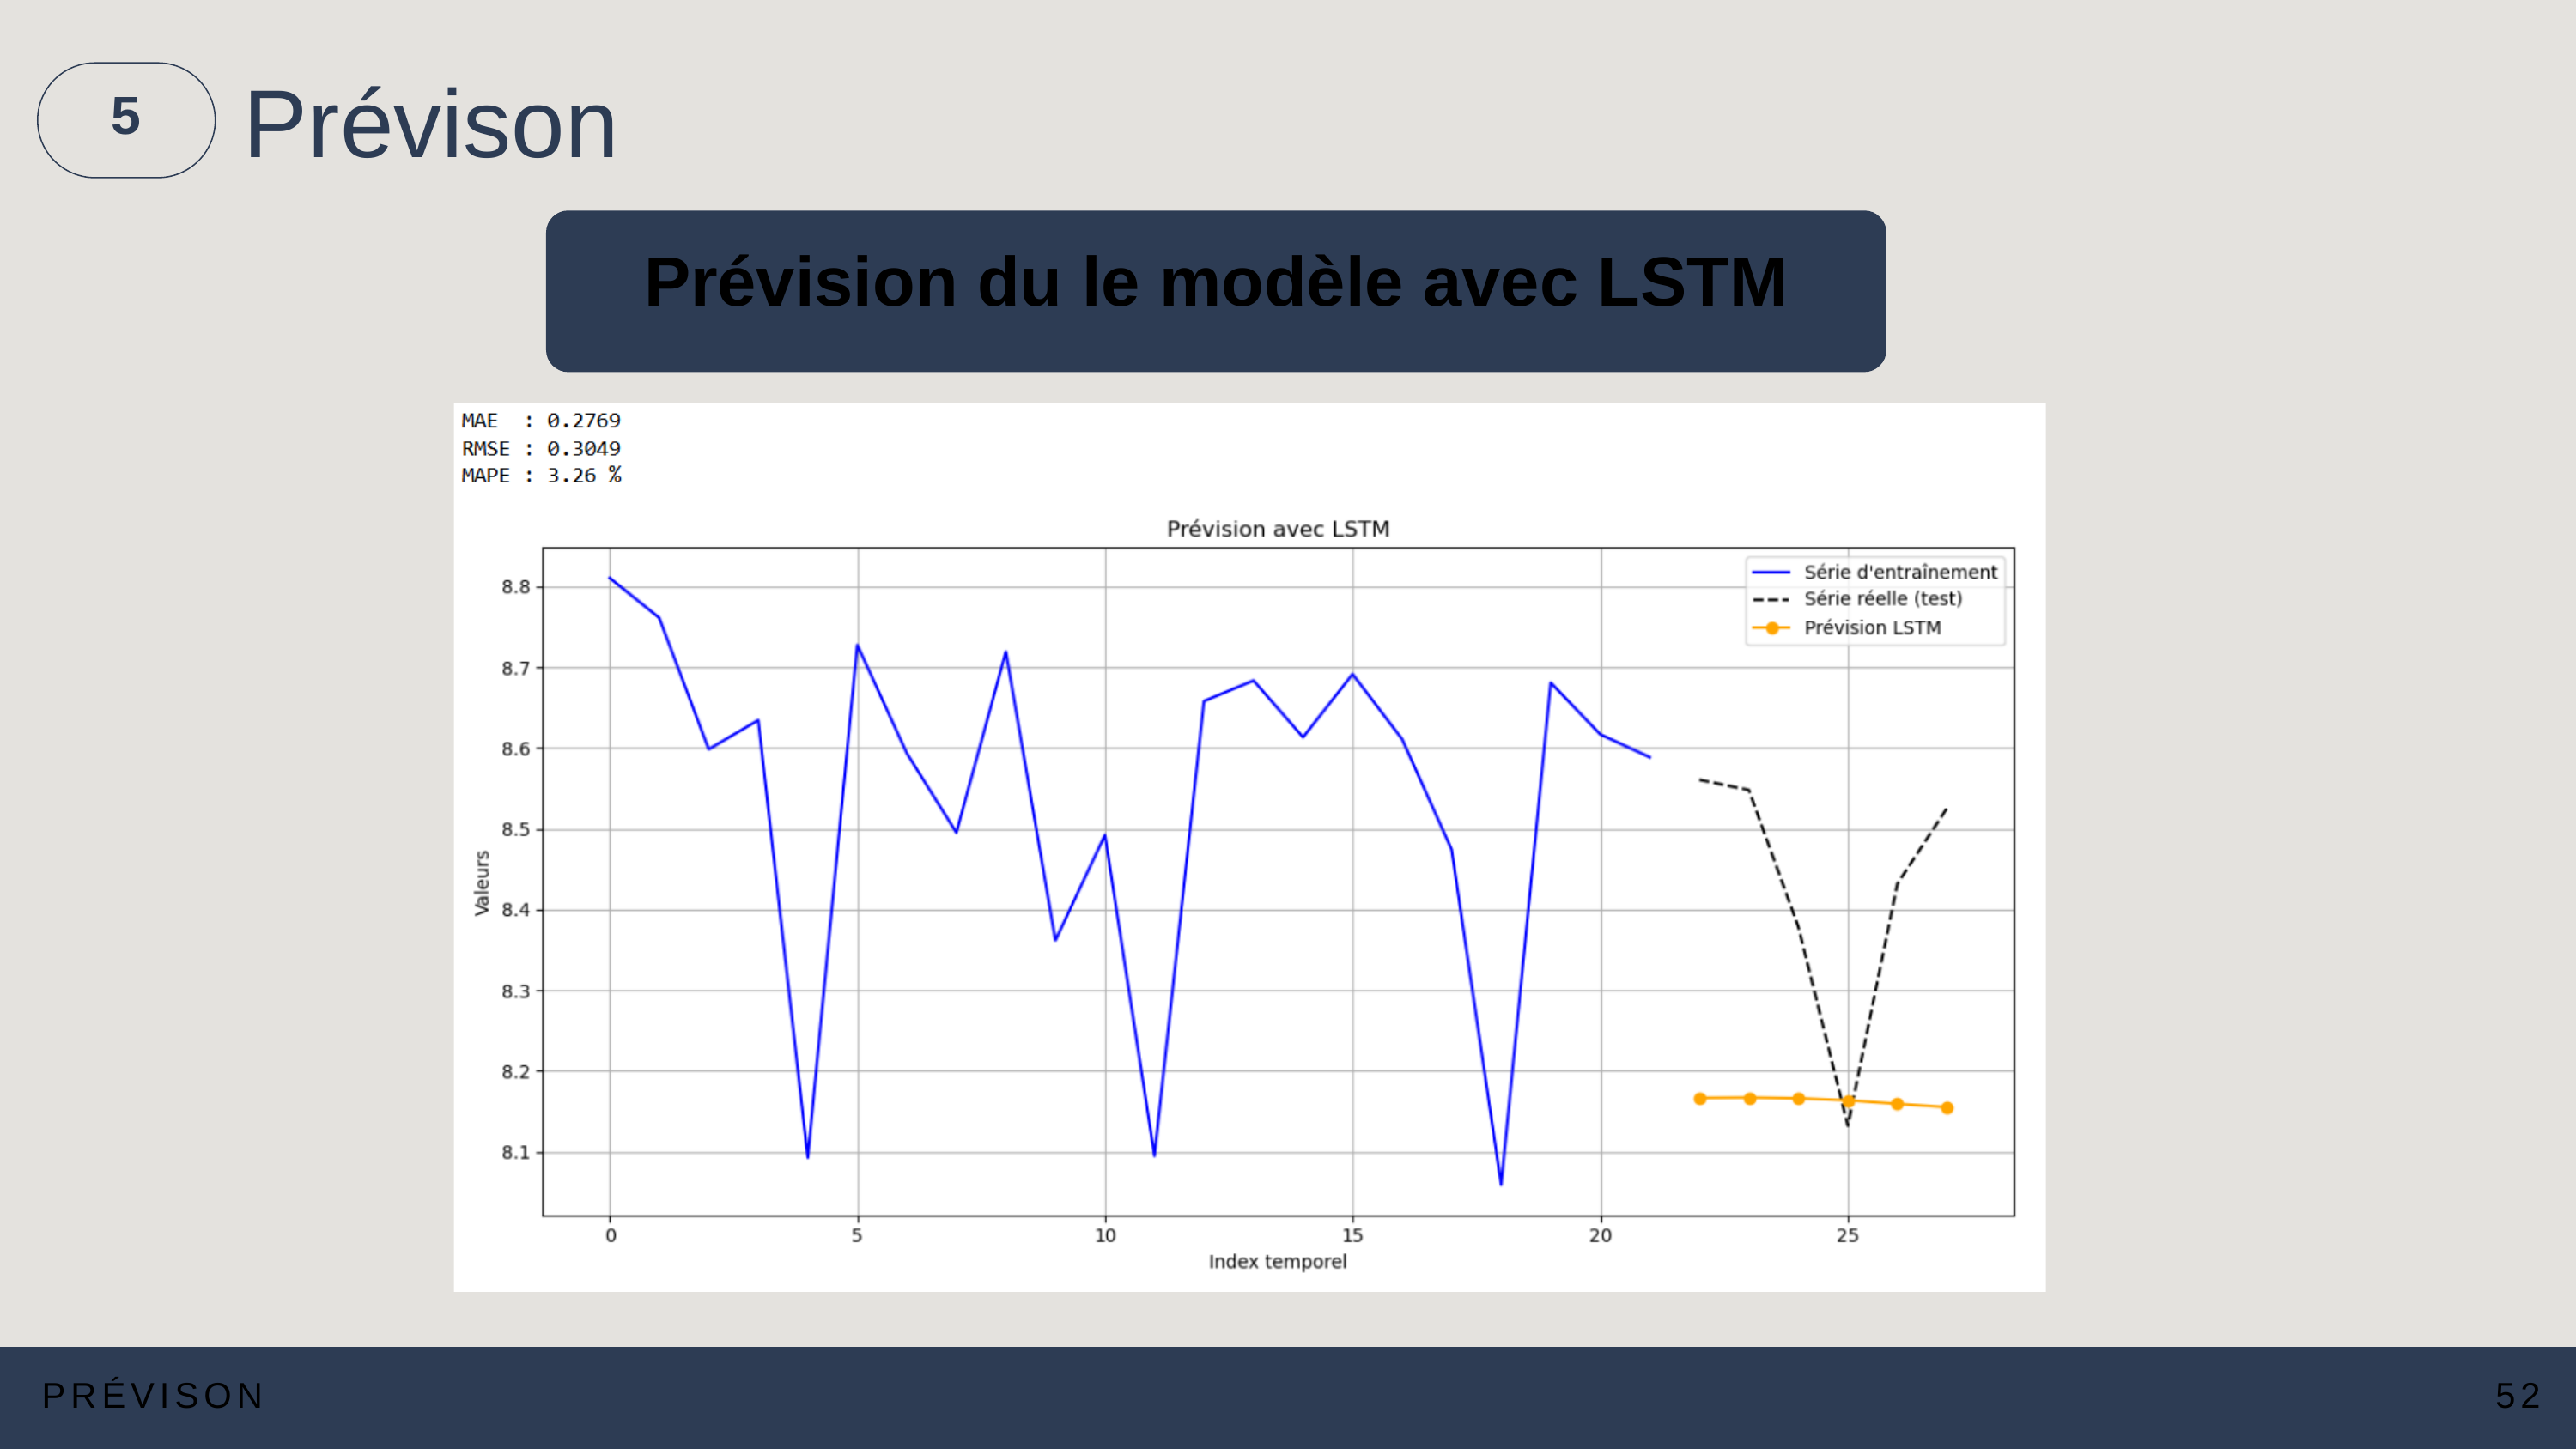

5
Prévison

Prévision du le modèle avec LSTM

PRÉVISON
52